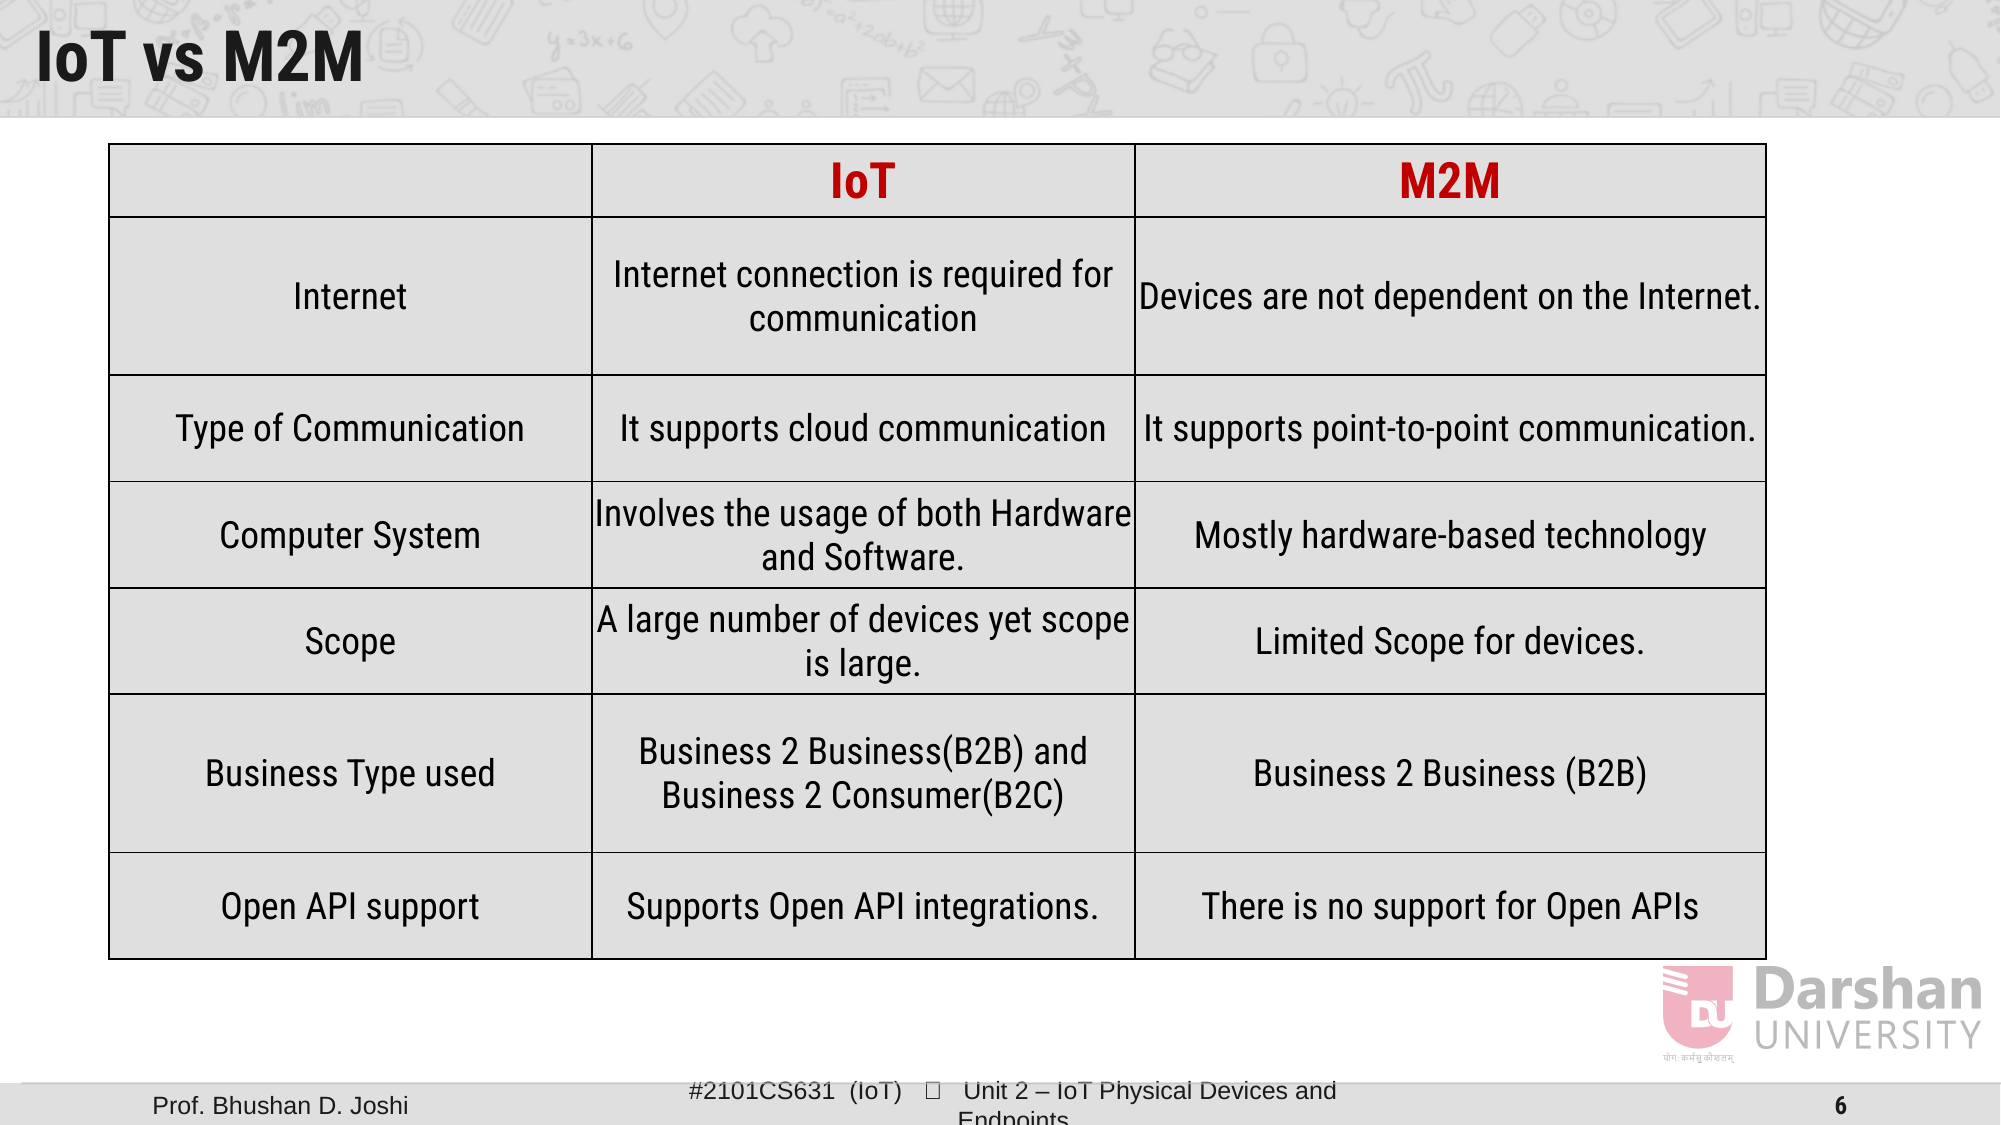

# IoT vs M2M
|  | IoT | M2M |
| --- | --- | --- |
| Internet | Internet connection is required for communication | Devices are not dependent on the Internet. |
| Type of Communication | It supports cloud communication | It supports point-to-point communication. |
| Computer System | Involves the usage of both Hardware and Software. | Mostly hardware-based technology |
| Scope | A large number of devices yet scope is large. | Limited Scope for devices. |
| Business Type used | Business 2 Business(B2B) and Business 2 Consumer(B2C) | Business 2 Business (B2B) |
| Open API support | Supports Open API integrations. | There is no support for Open APIs |